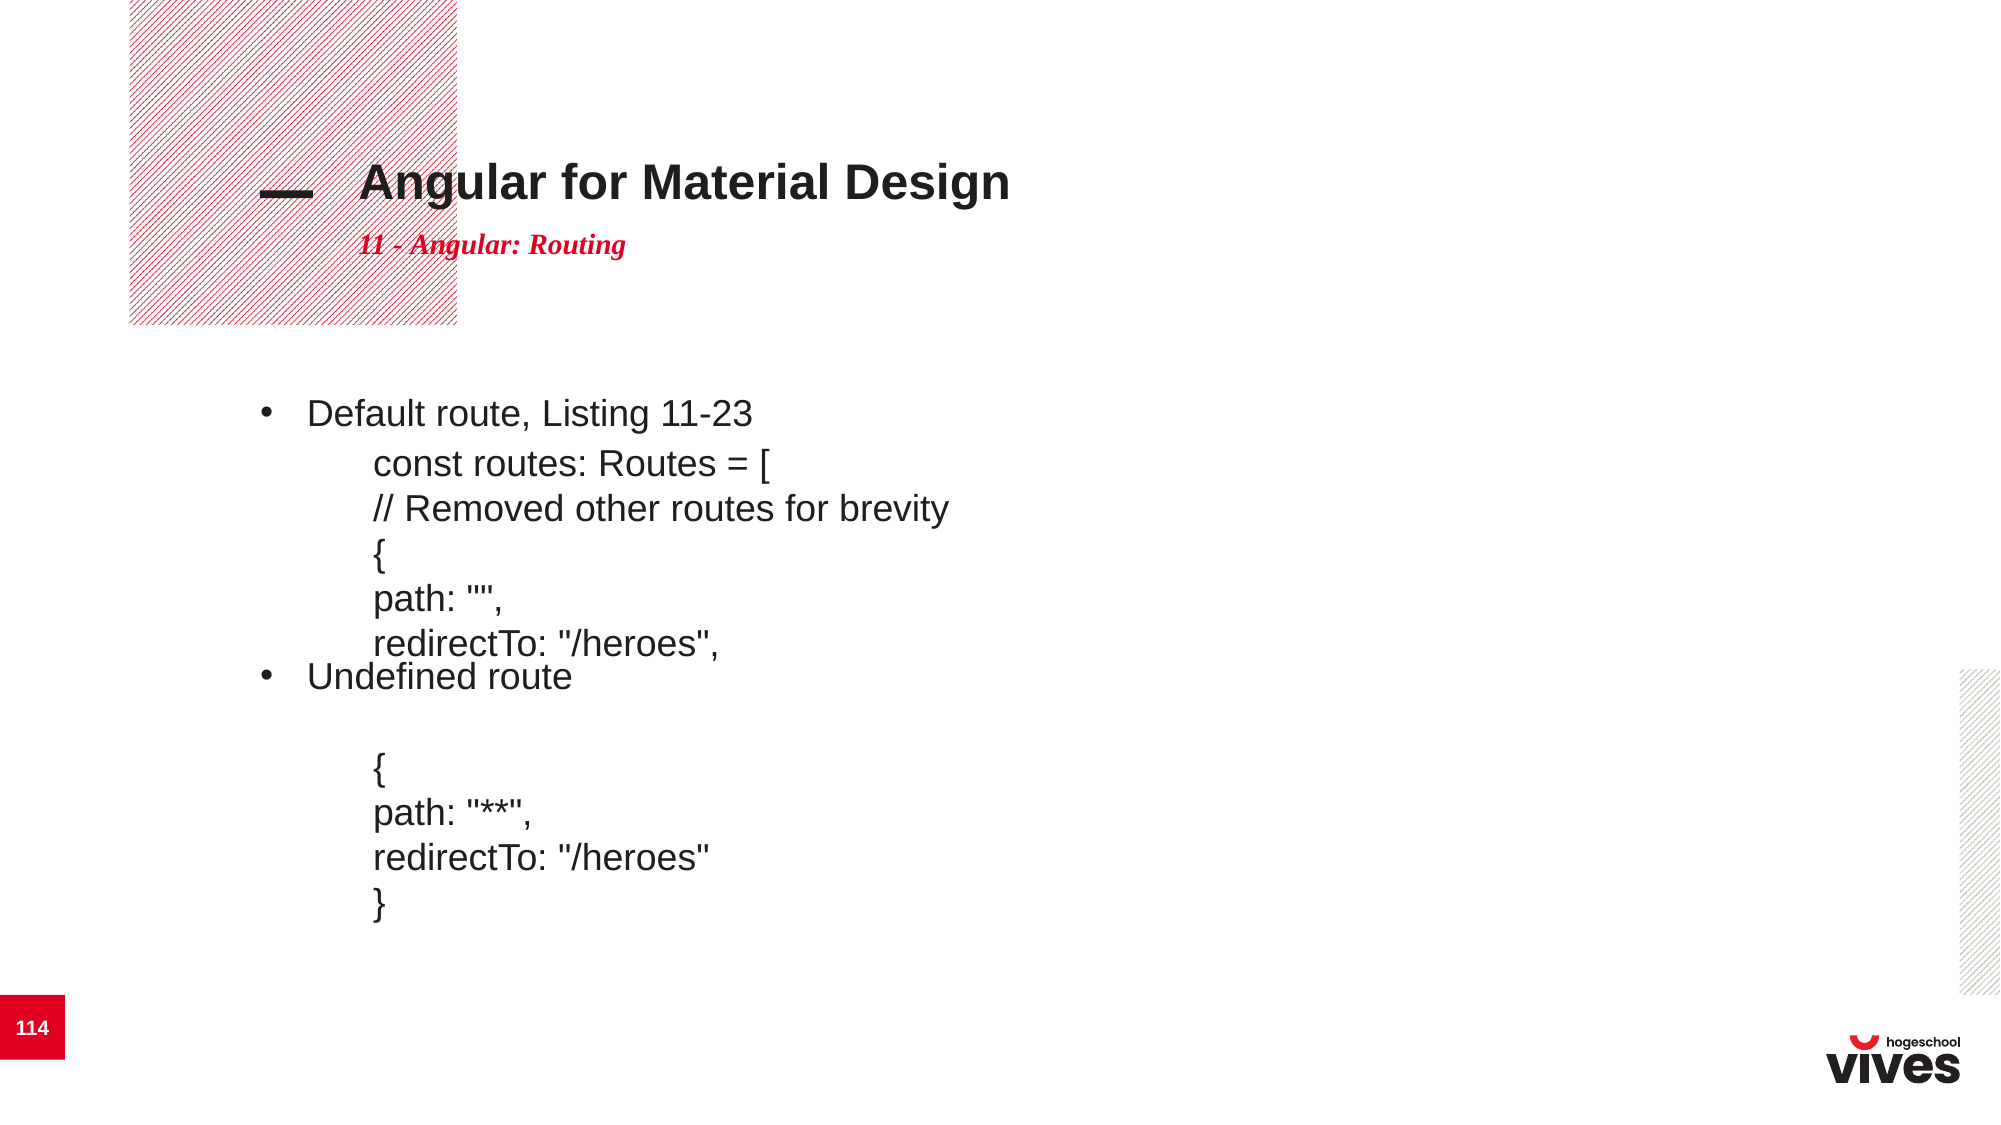

# Angular for Material Design
11 - Angular: Routing
Default route, Listing 11-23

Undefined route

const routes: Routes = [
// Removed other routes for brevity
{
path: "",
redirectTo: "/heroes",
{
path: "**",
redirectTo: "/heroes"
}